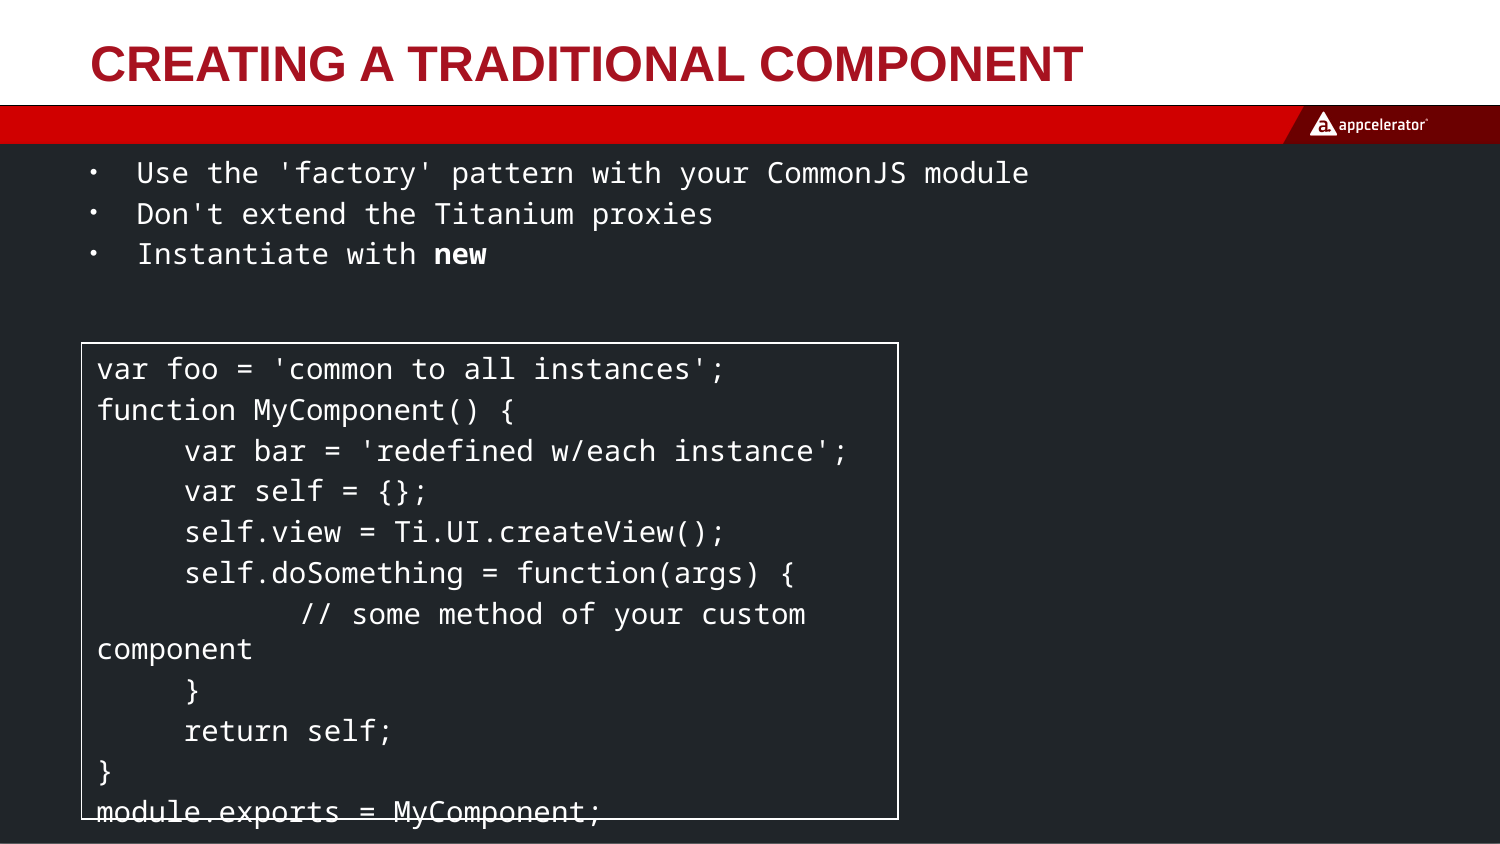

# Creating a Traditional Component

Use the 'factory' pattern with your CommonJS module
Don't extend the Titanium proxies
Instantiate with new
var foo = 'common to all instances';
function MyComponent() {
     var bar = 'redefined w/each instance';
     var self = {};
     self.view = Ti.UI.createView();
     self.doSomething = function(args) {
	   // some method of your custom component
     }
     return self;
}
module.exports = MyComponent;